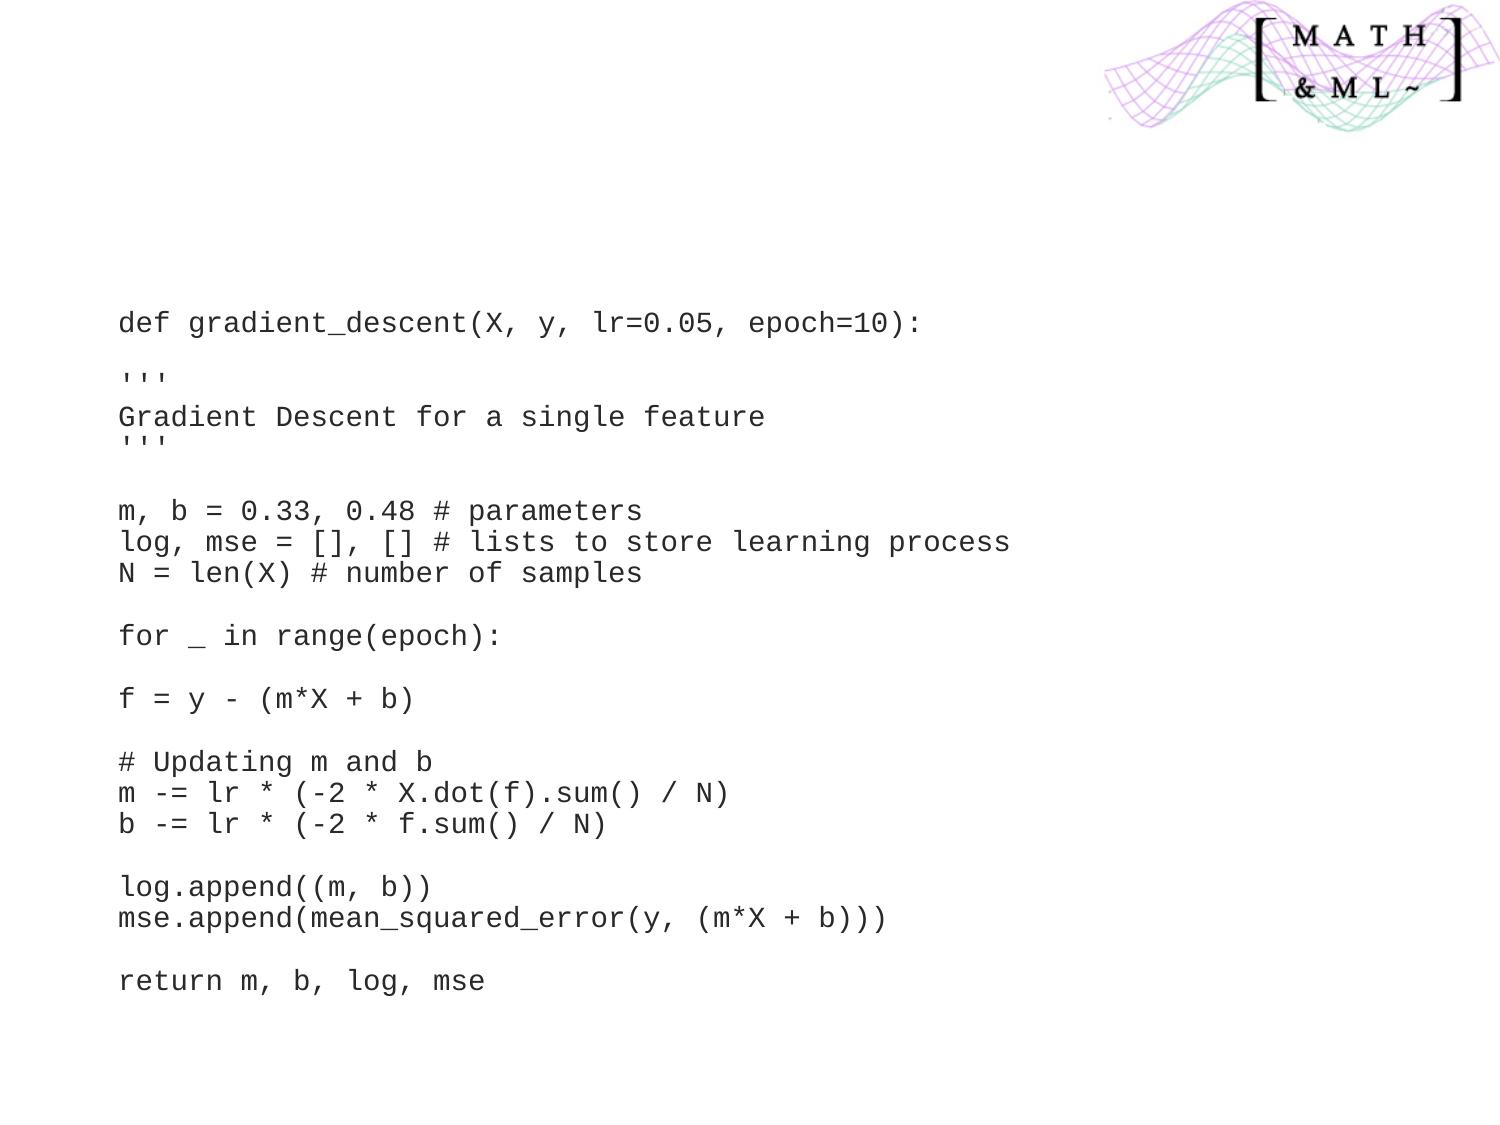

#
def gradient_descent(X, y, lr=0.05, epoch=10):
'''
Gradient Descent for a single feature
'''
m, b = 0.33, 0.48 # parameters
log, mse = [], [] # lists to store learning process
N = len(X) # number of samples
for _ in range(epoch):
f = y - (m*X + b)
# Updating m and b
m -= lr * (-2 * X.dot(f).sum() / N)
b -= lr * (-2 * f.sum() / N)
log.append((m, b))
mse.append(mean_squared_error(y, (m*X + b)))
return m, b, log, mse